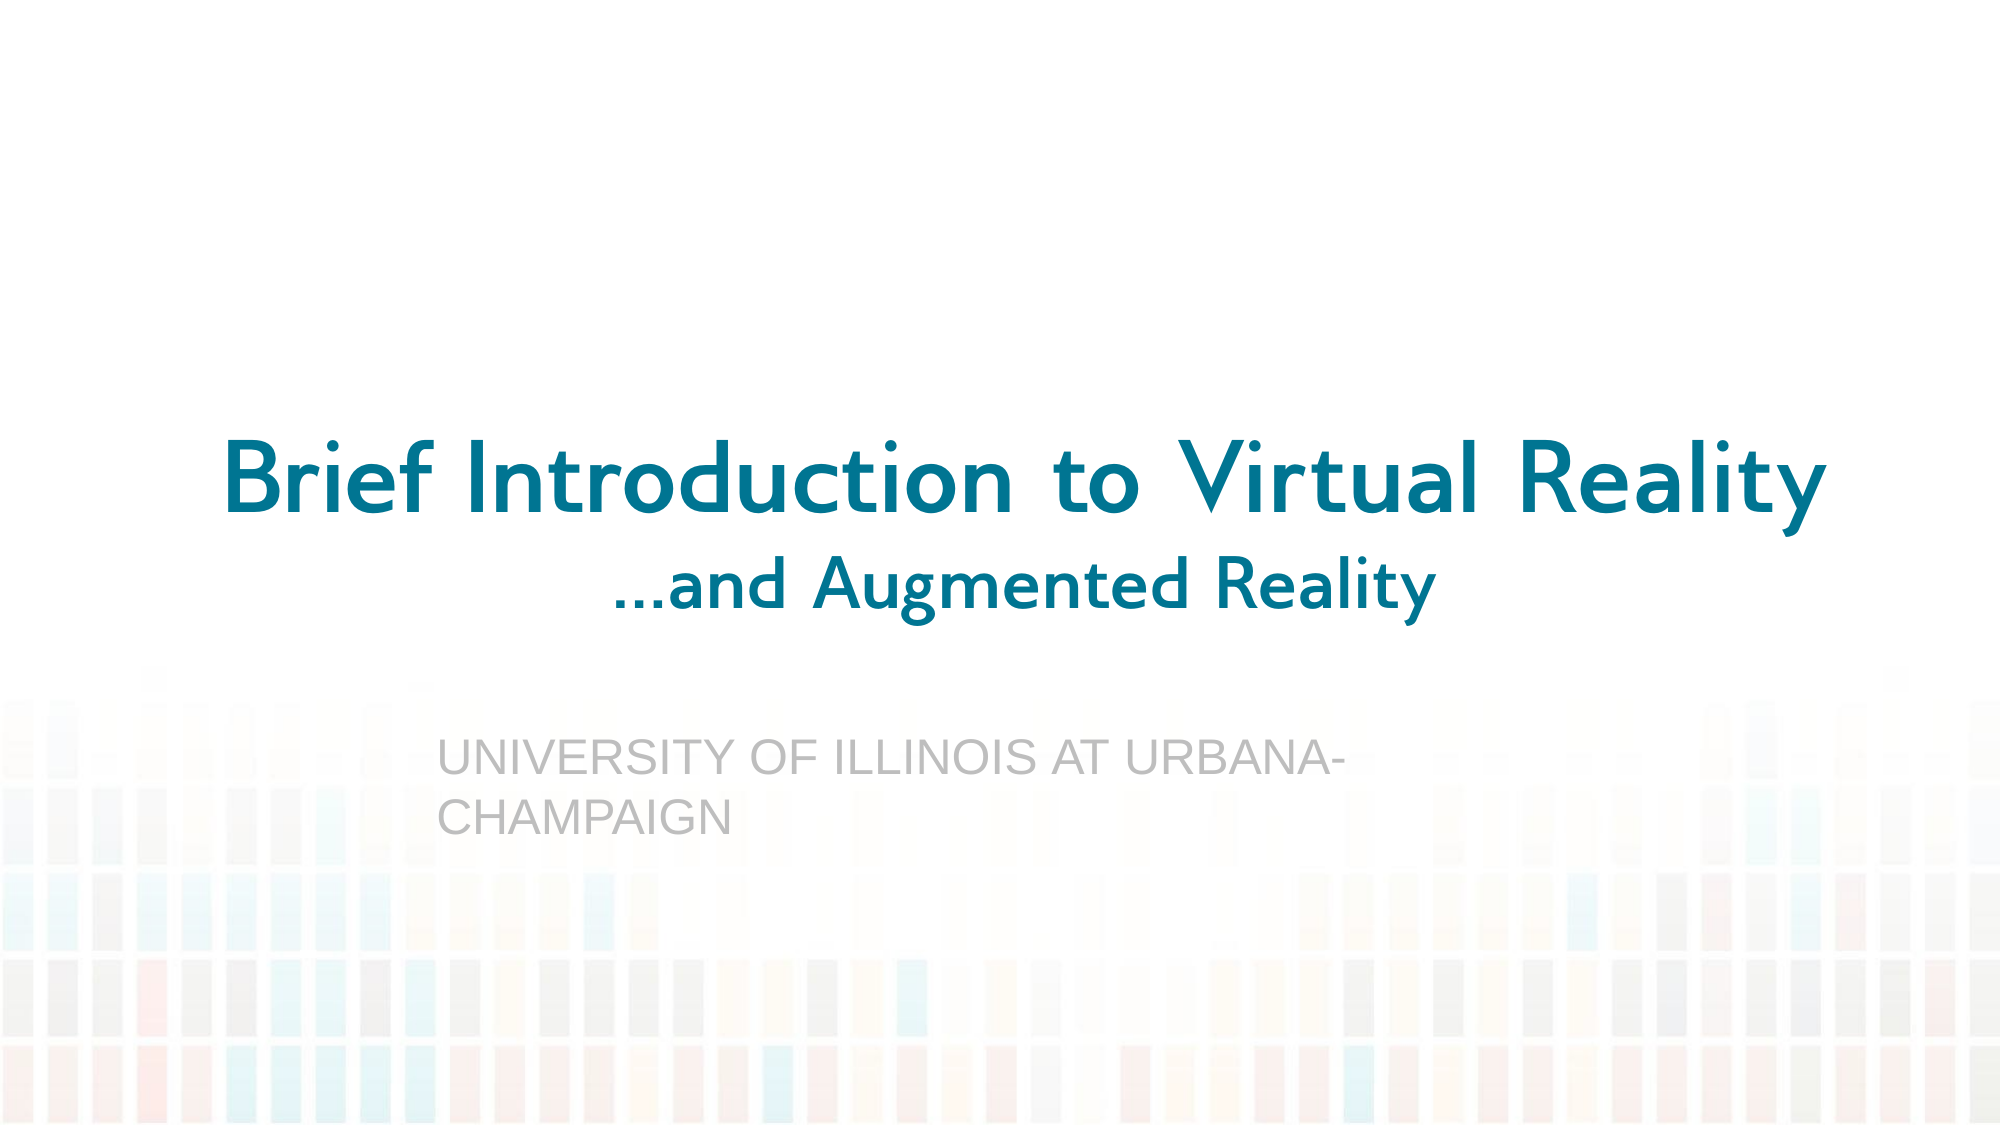

# Brief Introduction to Virtual Reality …and Augmented Reality

UNIVERSITY OF ILLINOIS AT URBANA-CHAMPAIGN